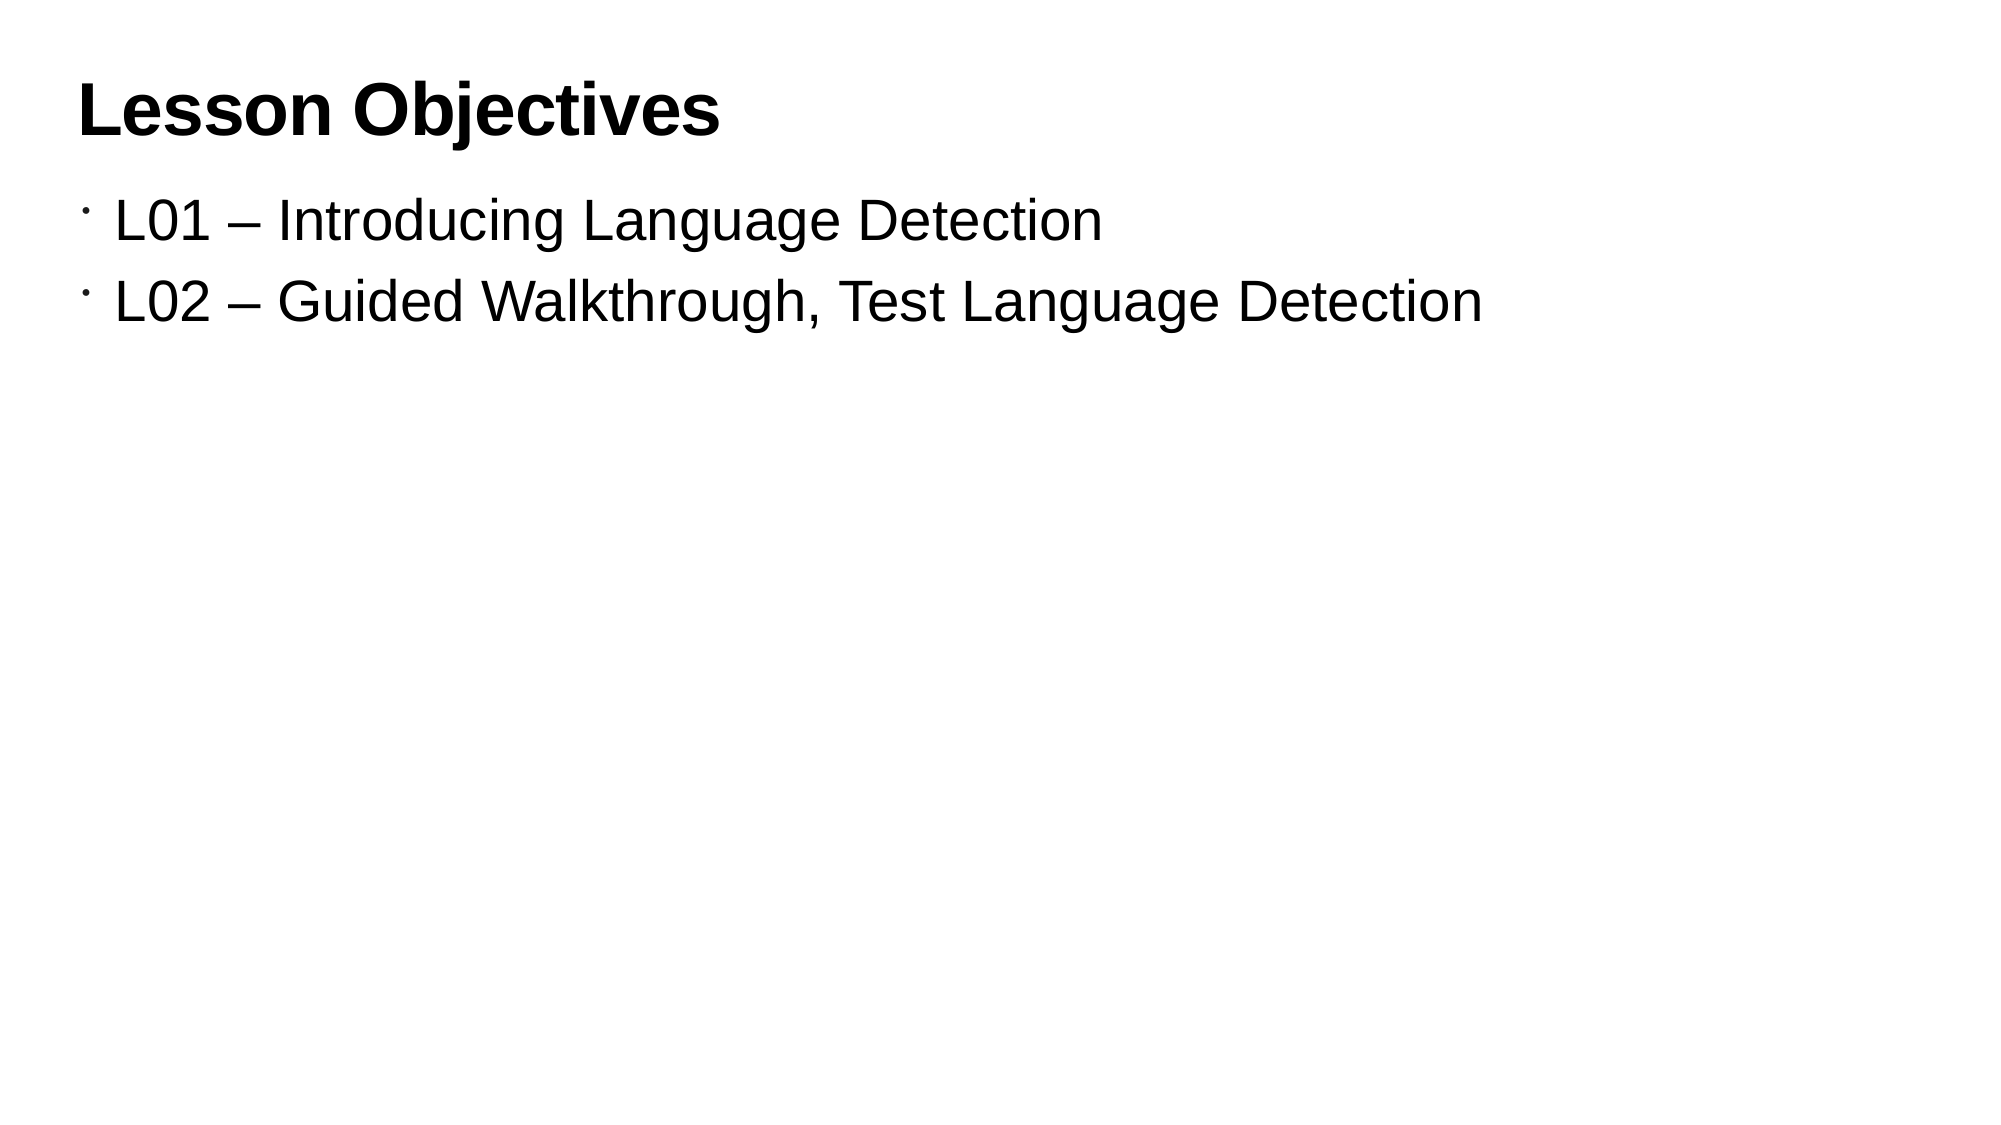

# Lesson Objectives
L01 – Introducing Language Detection
L02 – Guided Walkthrough, Test Language Detection